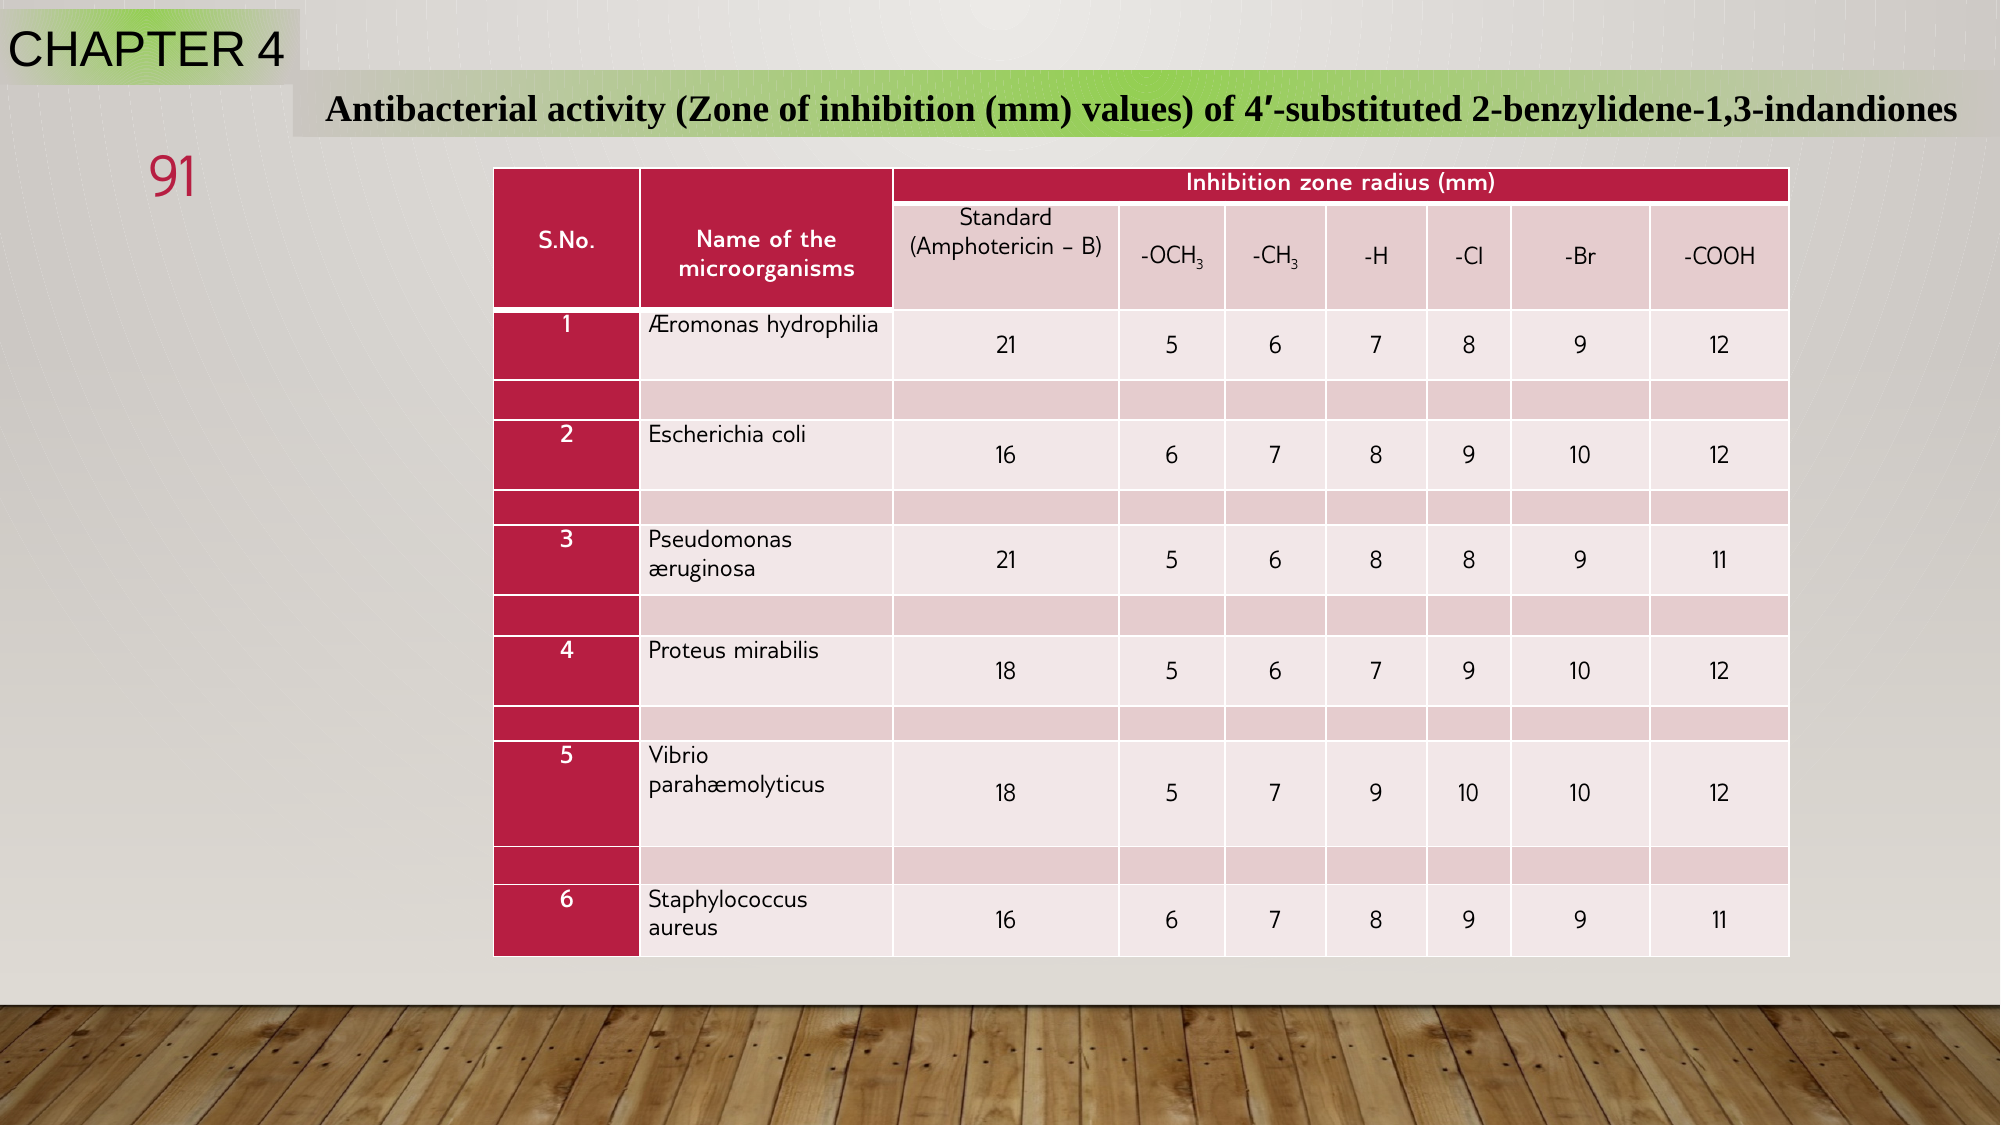

CHAPTER 4
Antibacterial activity (Zone of inhibition (mm) values) of 4′-substituted 2-benzylidene-1,3-indandiones
91
| S.No. | Name of the microorganisms | Inhibition zone radius (mm) |  |  |  |  |  |  |
| --- | --- | --- | --- | --- | --- | --- | --- | --- |
|  |  | Standard (Amphotericin – B) | -OCH3 | -CH3 | -H | -Cl | -Br | -COOH |
| 1 | Aeromonas hydrophilia | 21 | 5 | 6 | 7 | 8 | 9 | 12 |
|  |  |  |  |  |  |  |  |  |
| 2 | Escherichia coli | 16 | 6 | 7 | 8 | 9 | 10 | 12 |
|  |  |  |  |  |  |  |  |  |
| 3 | Pseudomonas aeruginosa | 21 | 5 | 6 | 8 | 8 | 9 | 11 |
|  |  |  |  |  |  |  |  |  |
| 4 | Proteus mirabilis | 18 | 5 | 6 | 7 | 9 | 10 | 12 |
|  |  |  |  |  |  |  |  |  |
| 5 | Vibrio parahaemolyticus | 18 | 5 | 7 | 9 | 10 | 10 | 12 |
|  |  |  |  |  |  |  |  |  |
| 6 | Staphylococcus aureus | 16 | 6 | 7 | 8 | 9 | 9 | 11 |